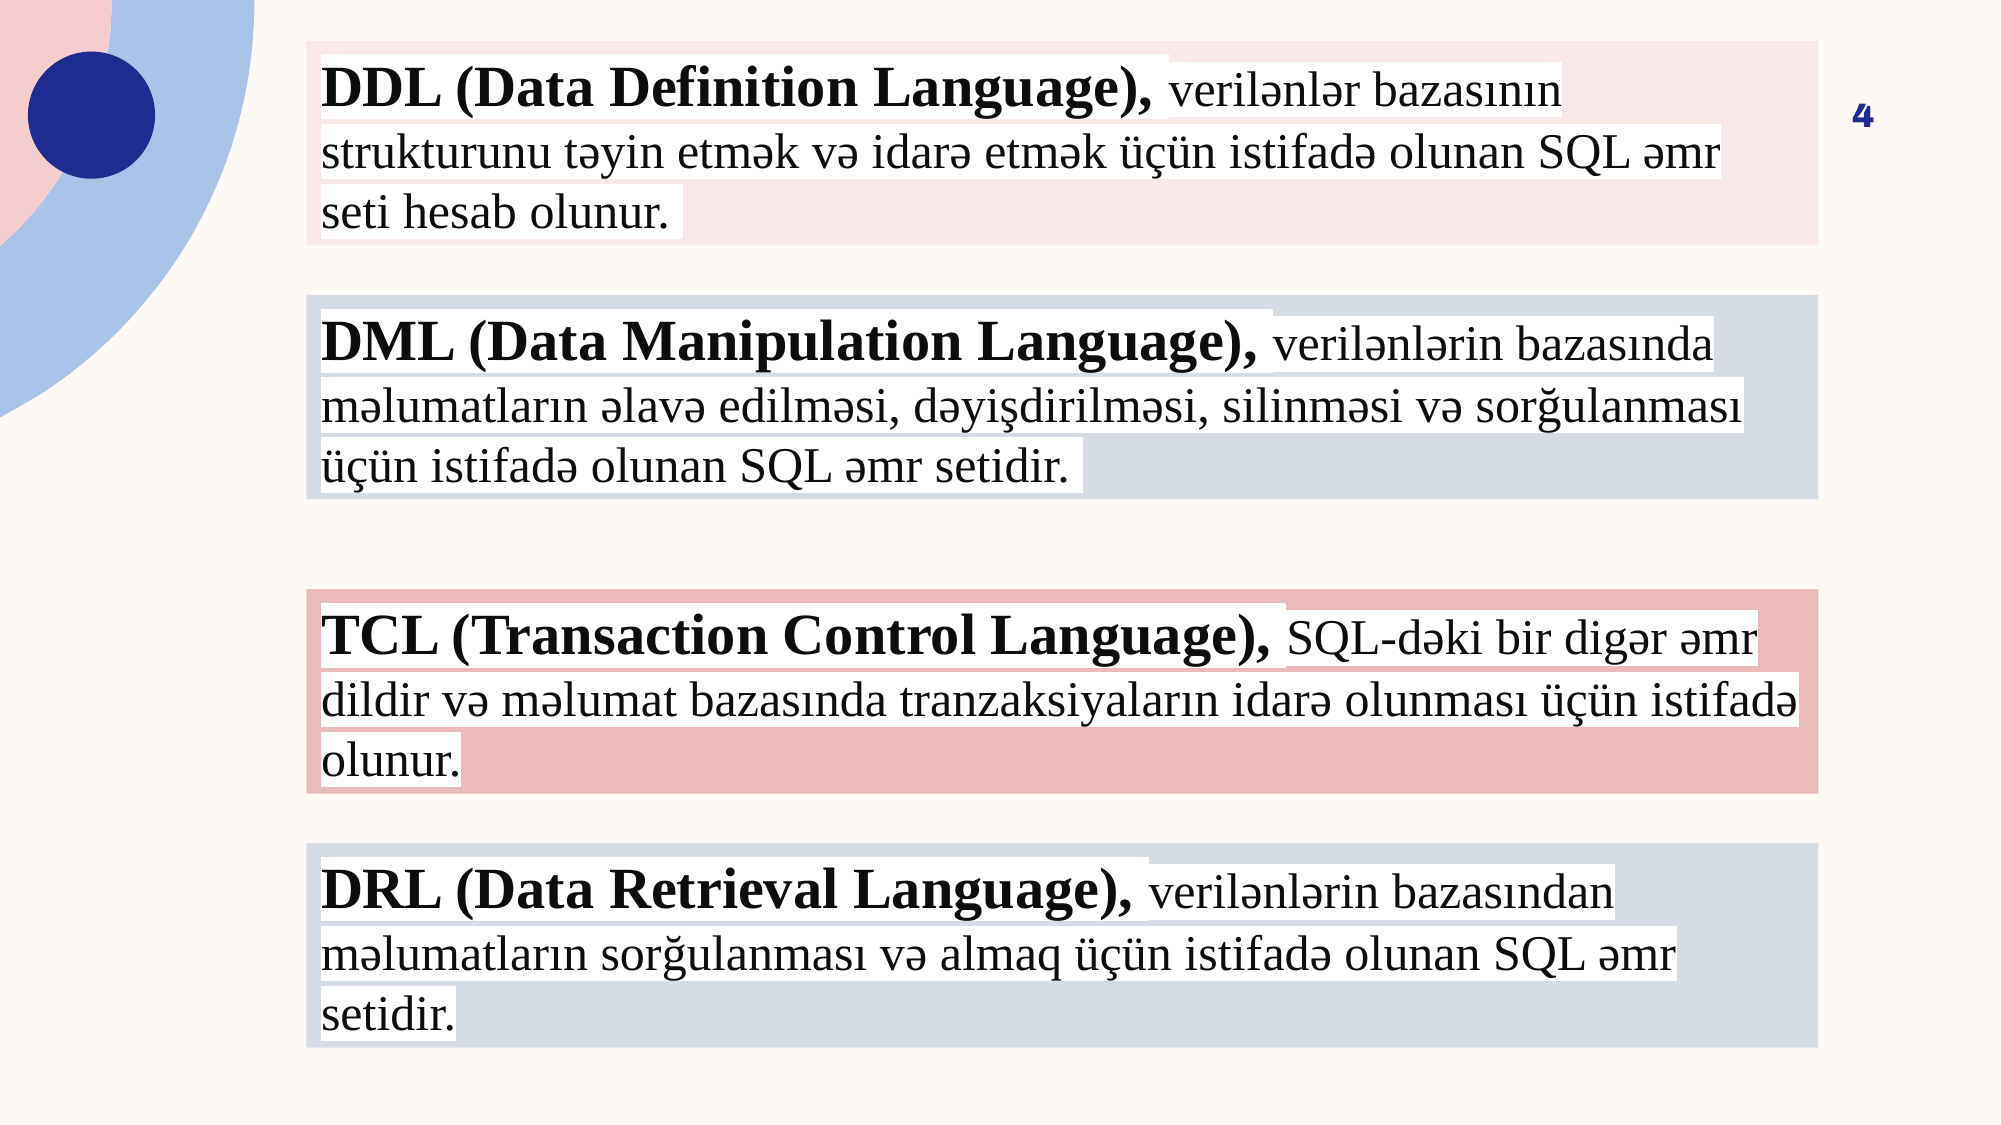

DDL (Data Definition Language), verilənlər bazasının strukturunu təyin etmək və idarə etmək üçün istifadə olunan SQL əmr seti hesab olunur.
4
DML (Data Manipulation Language), verilənlərin bazasında məlumatların əlavə edilməsi, dəyişdirilməsi, silinməsi və sorğulanması üçün istifadə olunan SQL əmr setidir.
TCL (Transaction Control Language), SQL-dəki bir digər əmr dildir və məlumat bazasında tranzaksiyaların idarə olunması üçün istifadə olunur.
DRL (Data Retrieval Language), verilənlərin bazasından məlumatların sorğulanması və almaq üçün istifadə olunan SQL əmr setidir.